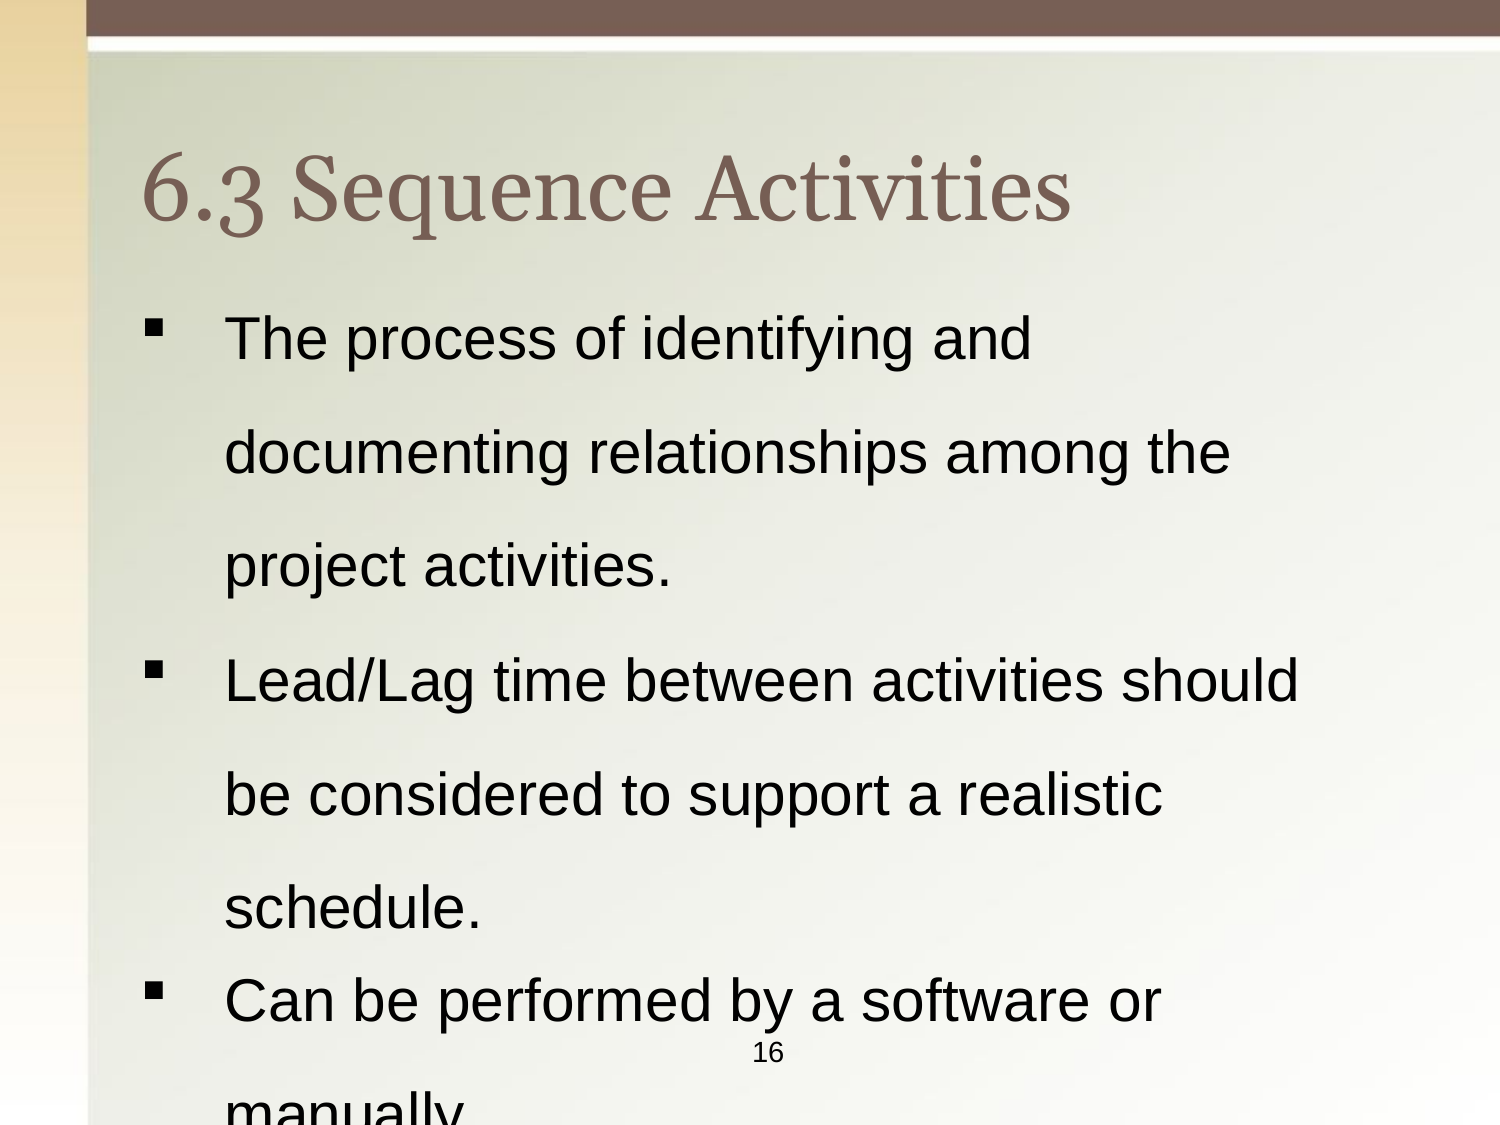

# 6.3 Sequence Activities
The process of identifying and documenting relationships among the project activities.
Lead/Lag time between activities should be considered to support a realistic schedule.
Can be performed by a software or
manually.
16